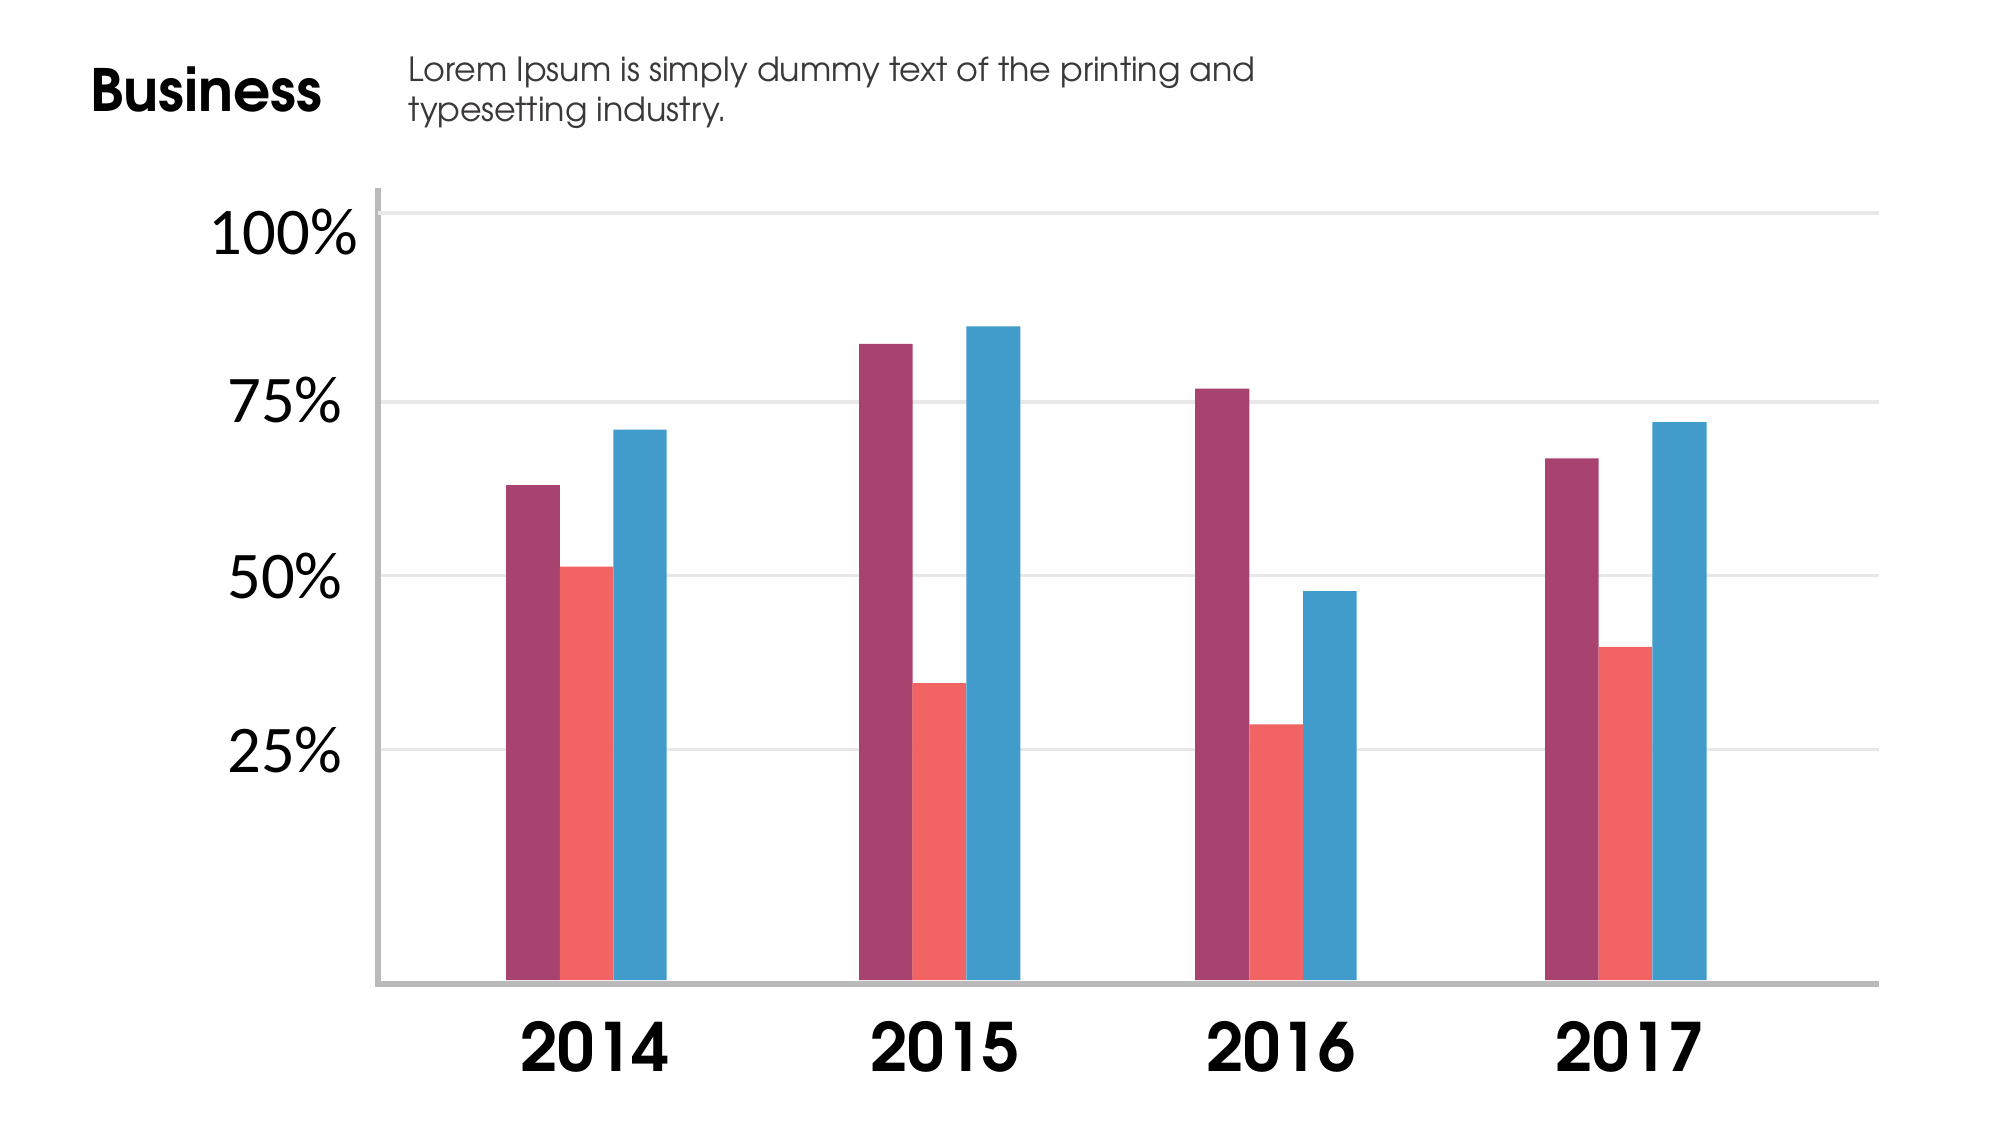

Lorem Ipsum is simply dummy text of the printing and typesetting industry.
Business
100%

75%

50%

25%

2014
2015
2016
2017